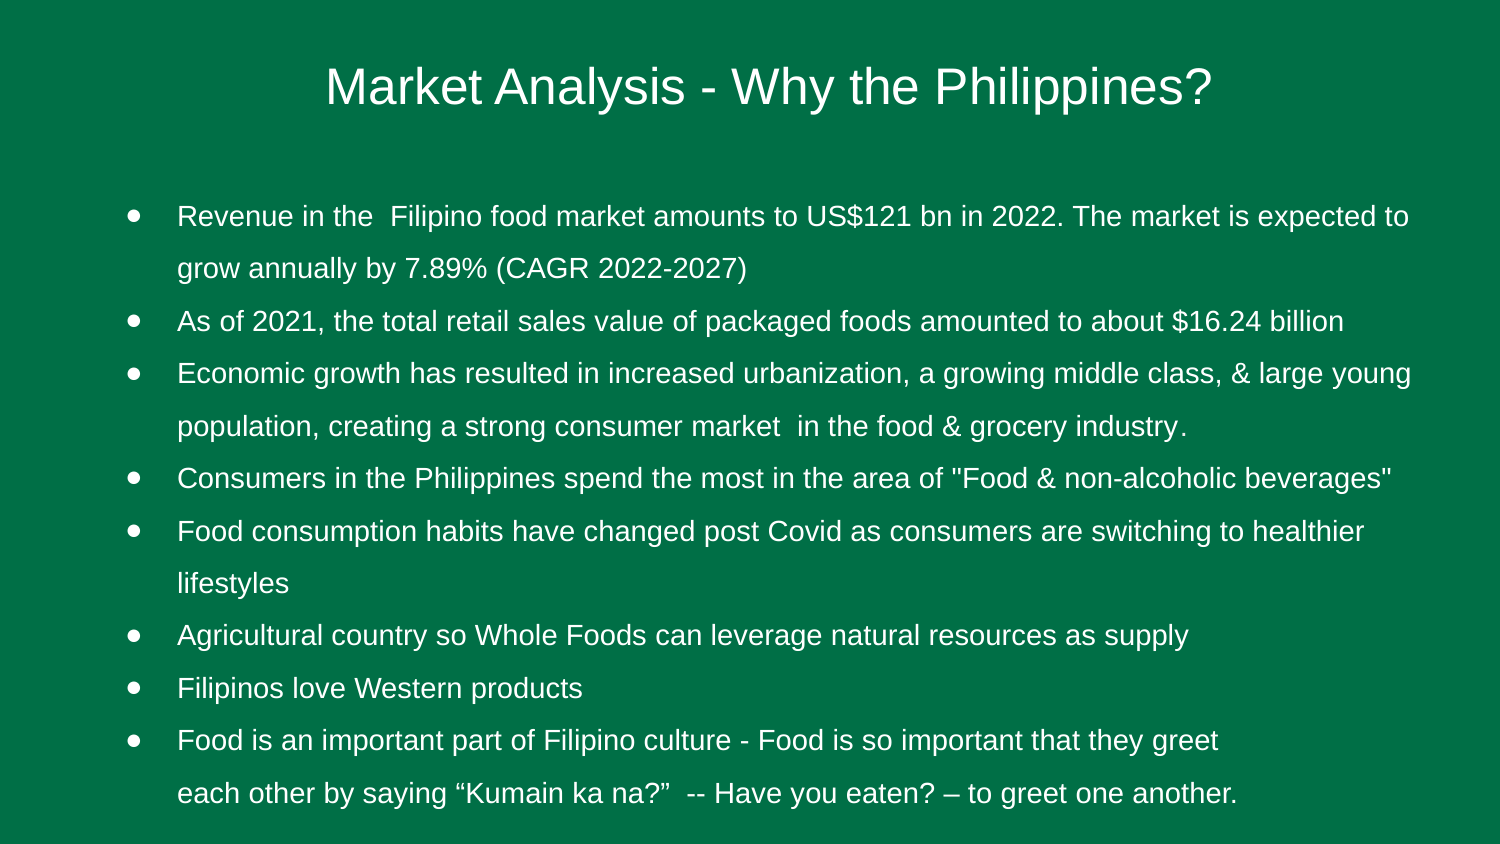

Market Analysis - Why the Philippines?
Revenue in the  Filipino food market amounts to US$121 bn in 2022. The market is expected to grow annually by 7.89% (CAGR 2022-2027)
As of 2021, the total retail sales value of packaged foods amounted to about $16.24 billion
Economic growth has resulted in increased urbanization, a growing middle class, & large young
population, creating a strong consumer market  in the food & grocery industry.
Consumers in the Philippines spend the most in the area of "Food & non-alcoholic beverages"
Food consumption habits have changed post Covid as consumers are switching to healthier
lifestyles
Agricultural country so Whole Foods can leverage natural resources as supply
Filipinos love Western products
Food is an important part of Filipino culture - Food is so important that they greet
each other by saying “Kumain ka na?”  -- Have you eaten? – to greet one another.